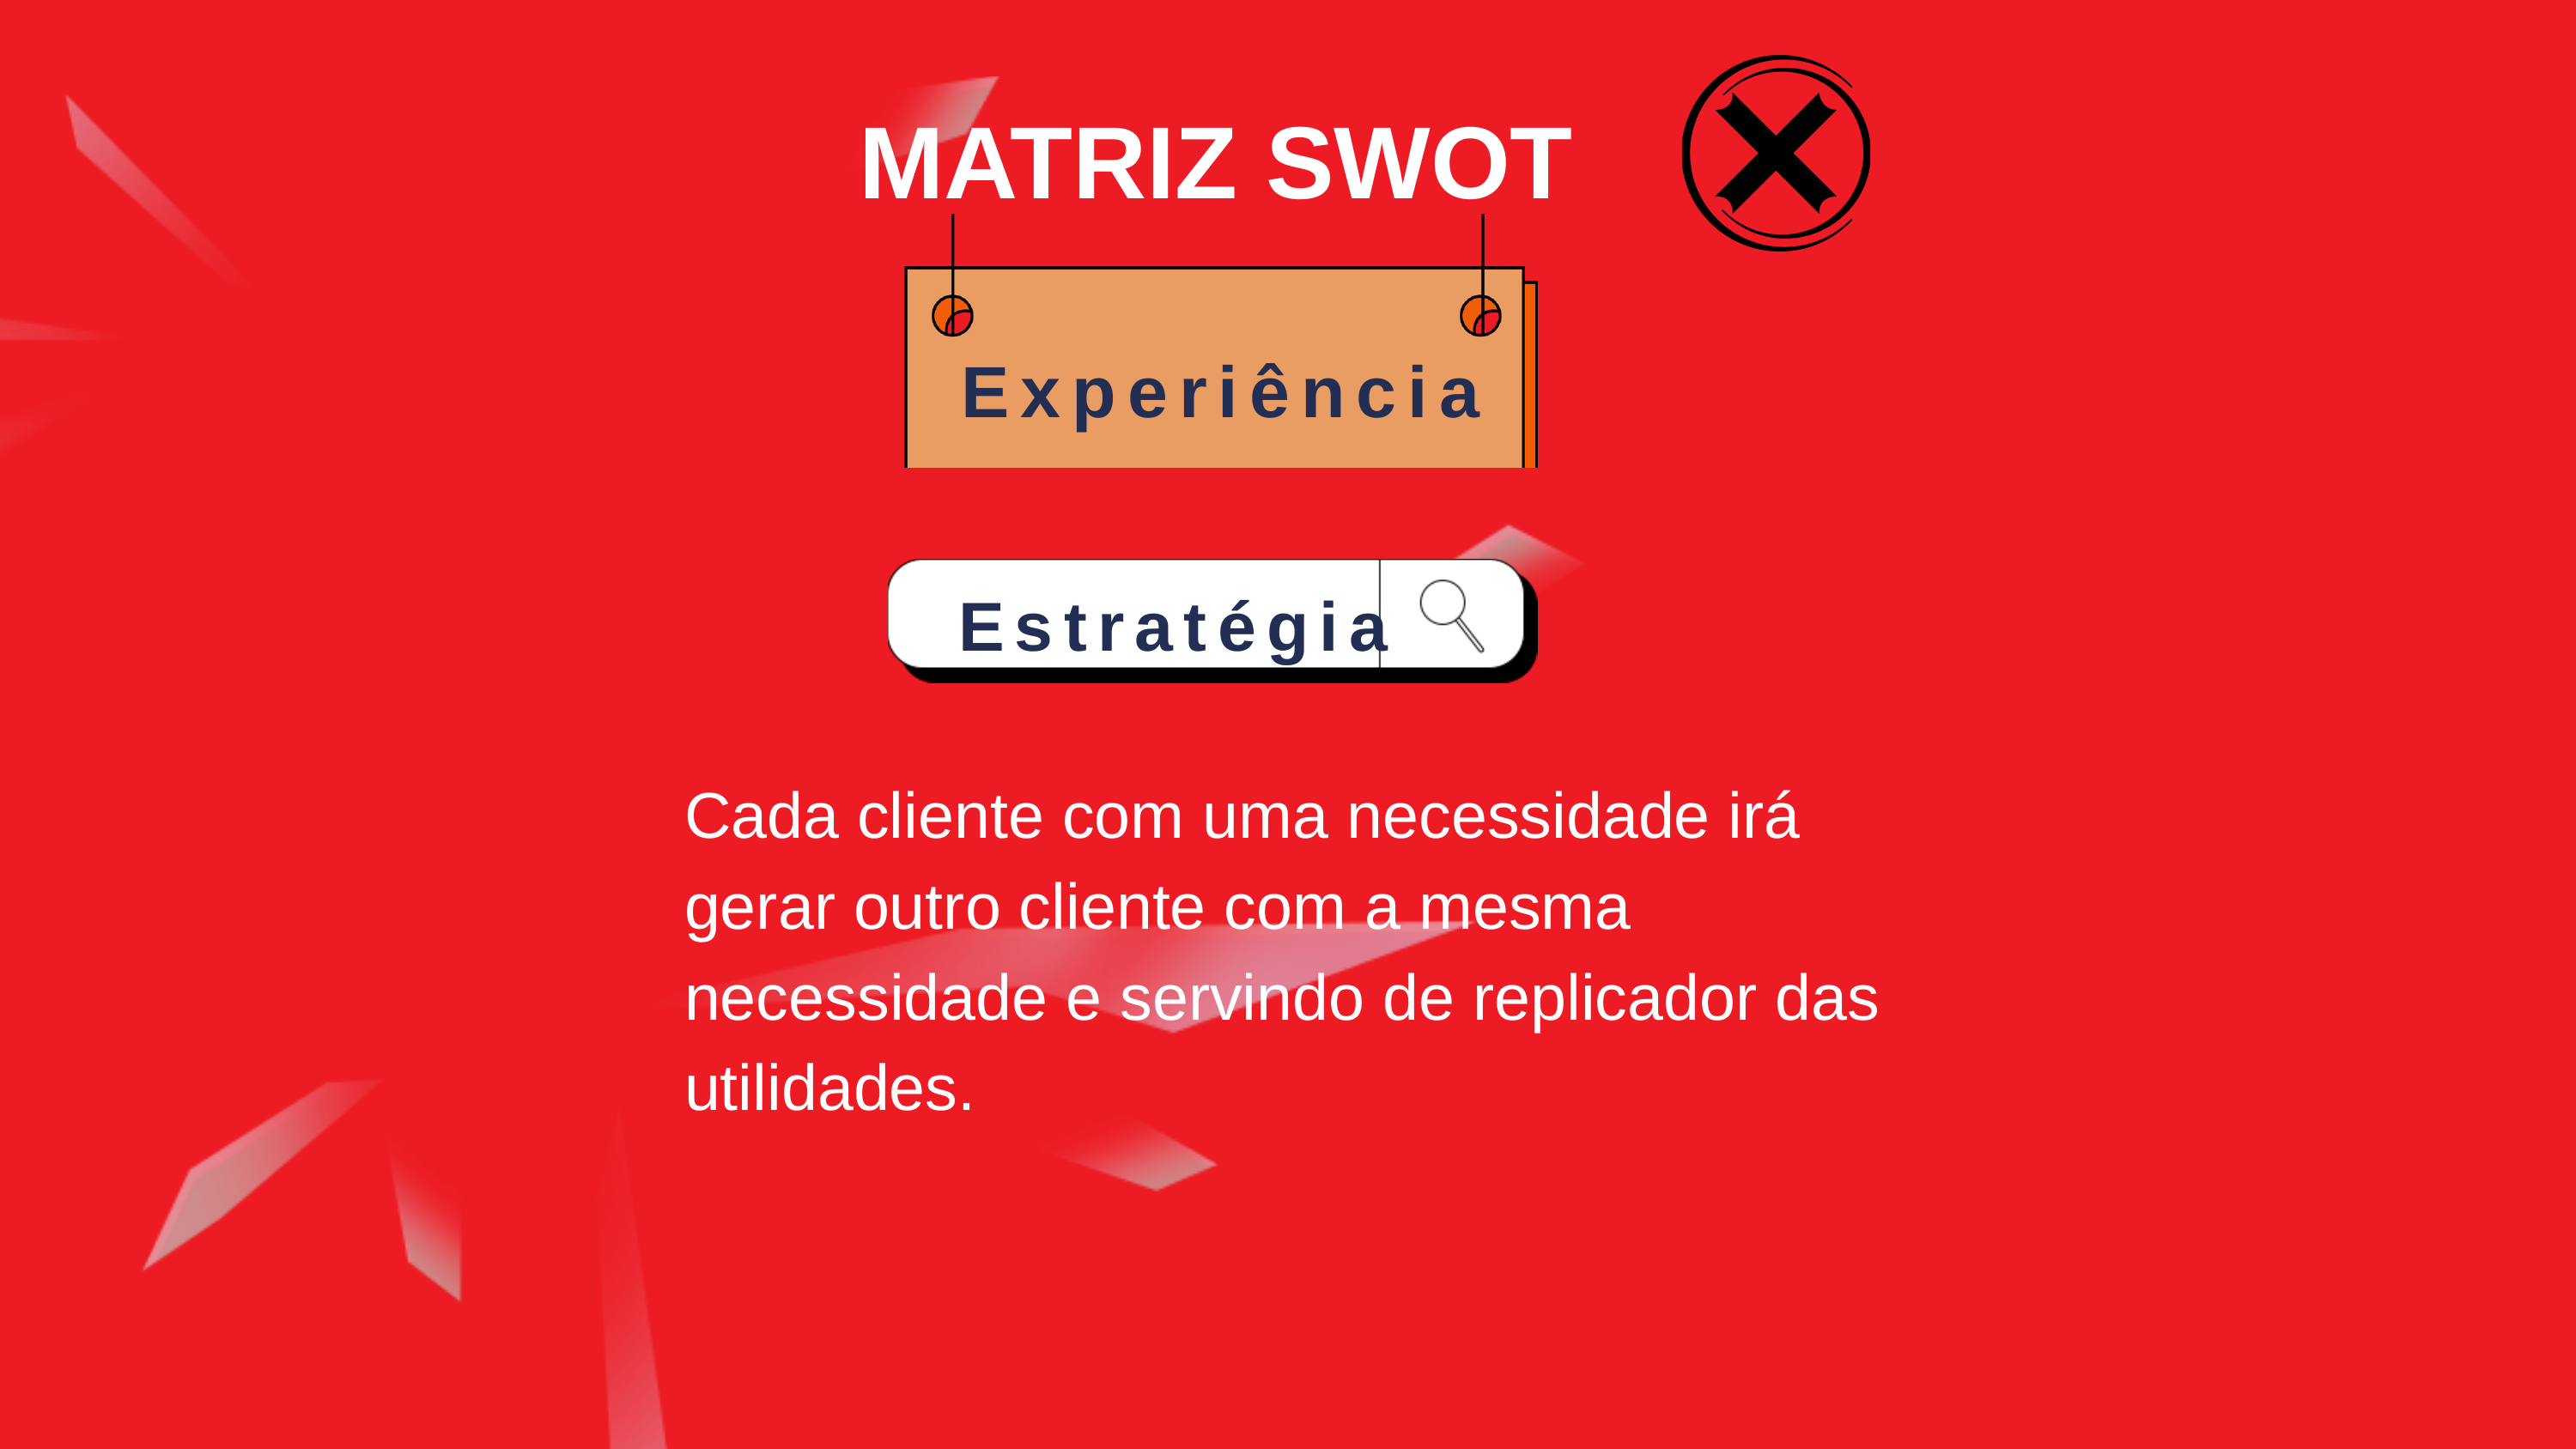

MATRIZ SWOT

Experiência

Estratégia
Cada cliente com uma necessidade irá gerar outro cliente com a mesma necessidade e servindo de replicador das utilidades.